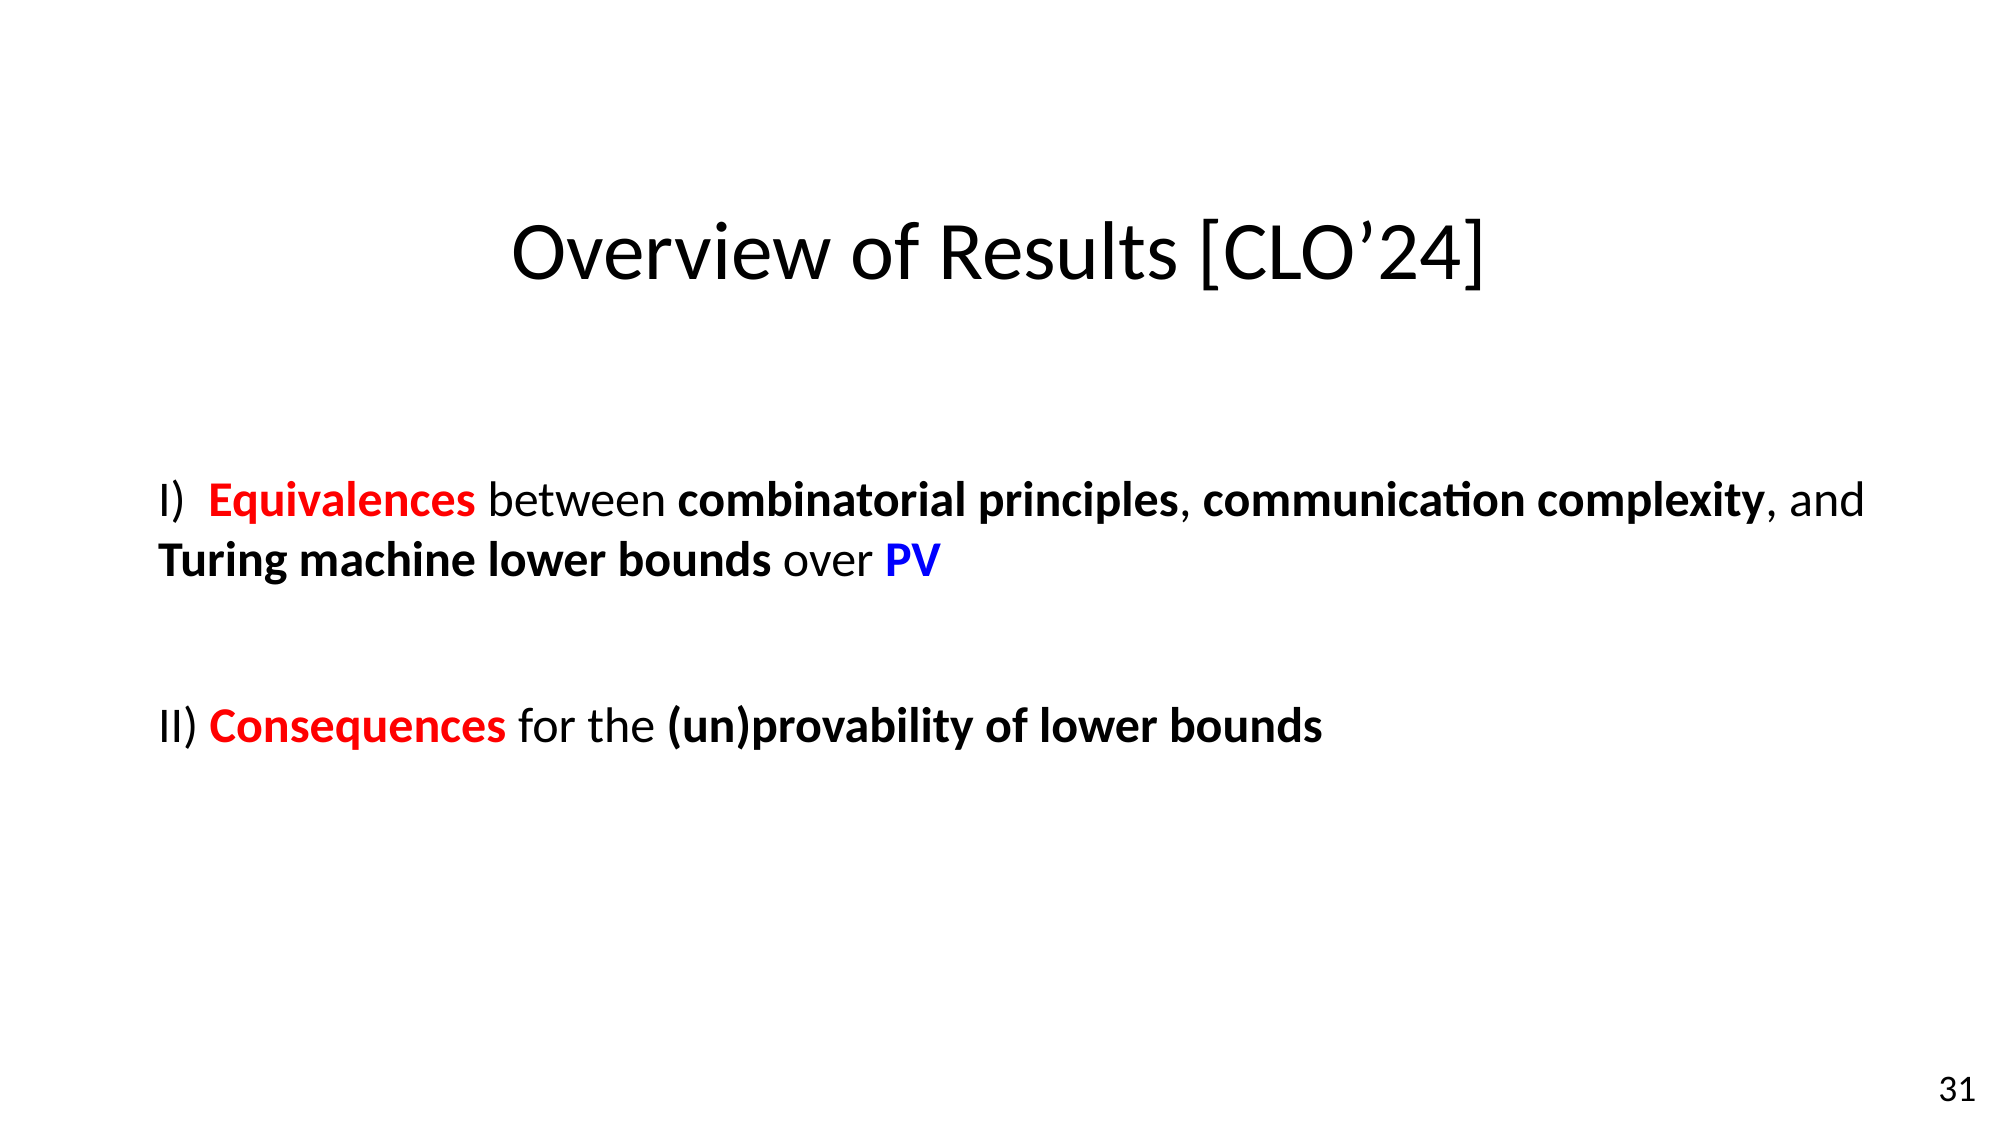

Overview of Results [CLO’24]
I)  Equivalences between combinatorial principles, communication complexity, and Turing machine lower bounds over PV
II) Consequences for the (un)provability of lower bounds
31